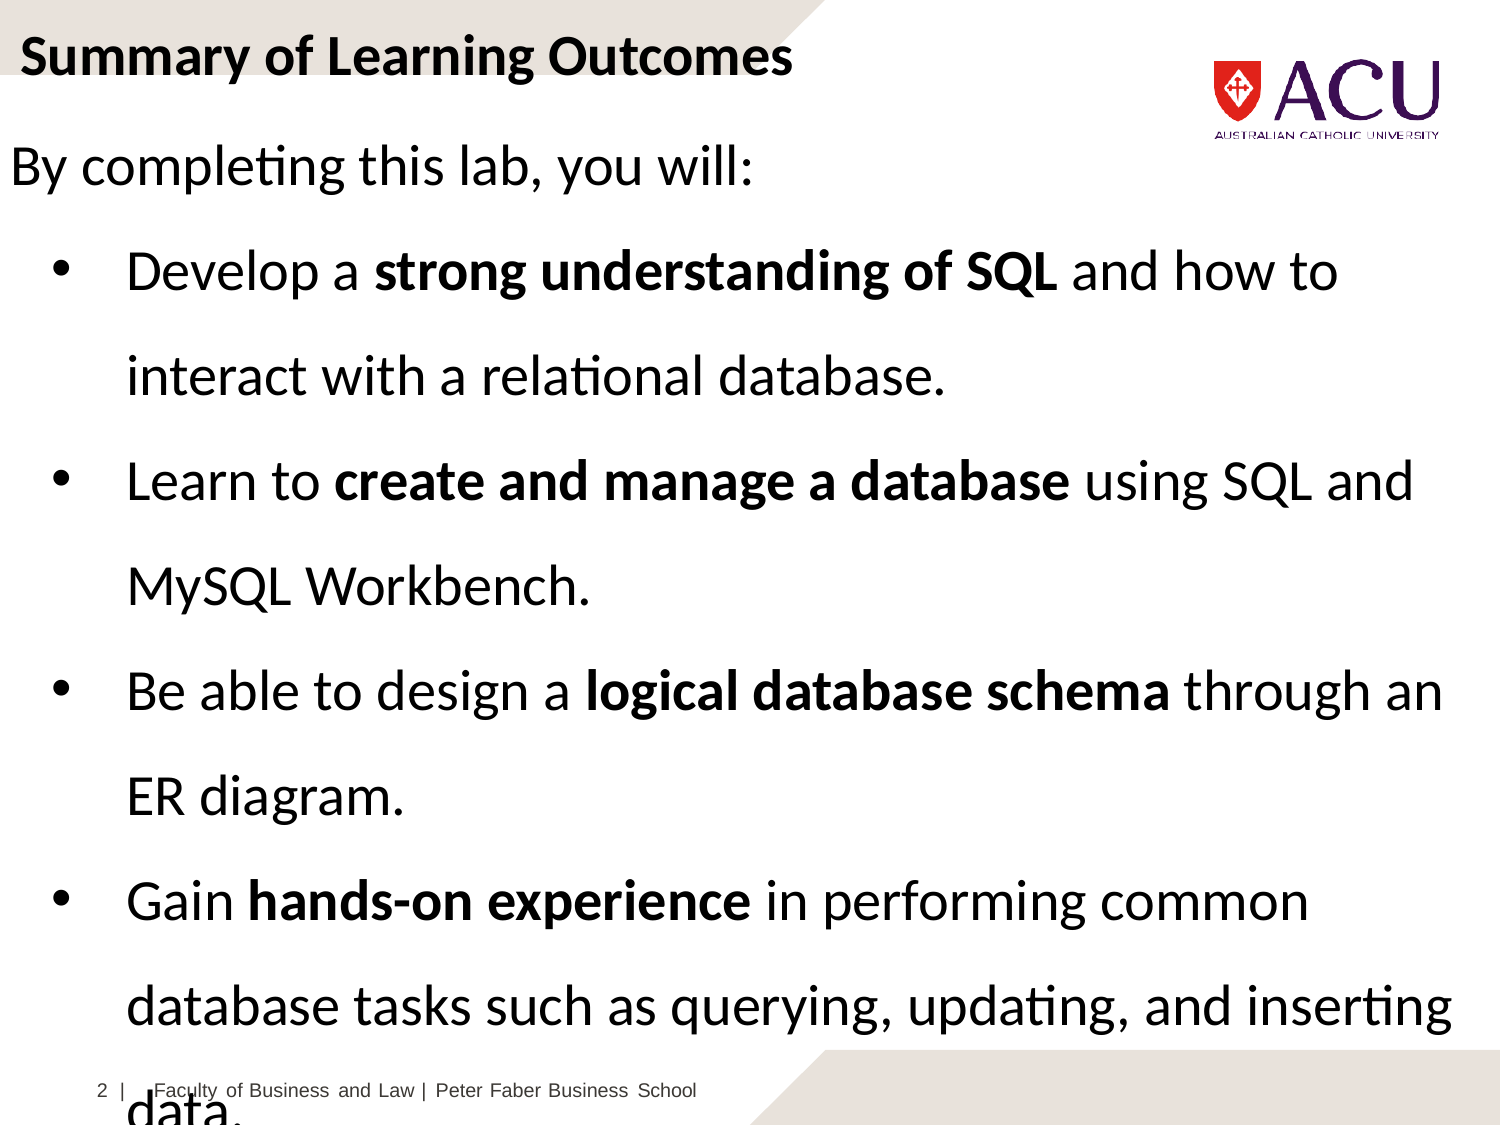

Summary of Learning Outcomes
By completing this lab, you will:
Develop a strong understanding of SQL and how to interact with a relational database.
Learn to create and manage a database using SQL and MySQL Workbench.
Be able to design a logical database schema through an ER diagram.
Gain hands-on experience in performing common database tasks such as querying, updating, and inserting data.
2 |	Faculty of Business and Law | Peter Faber Business School